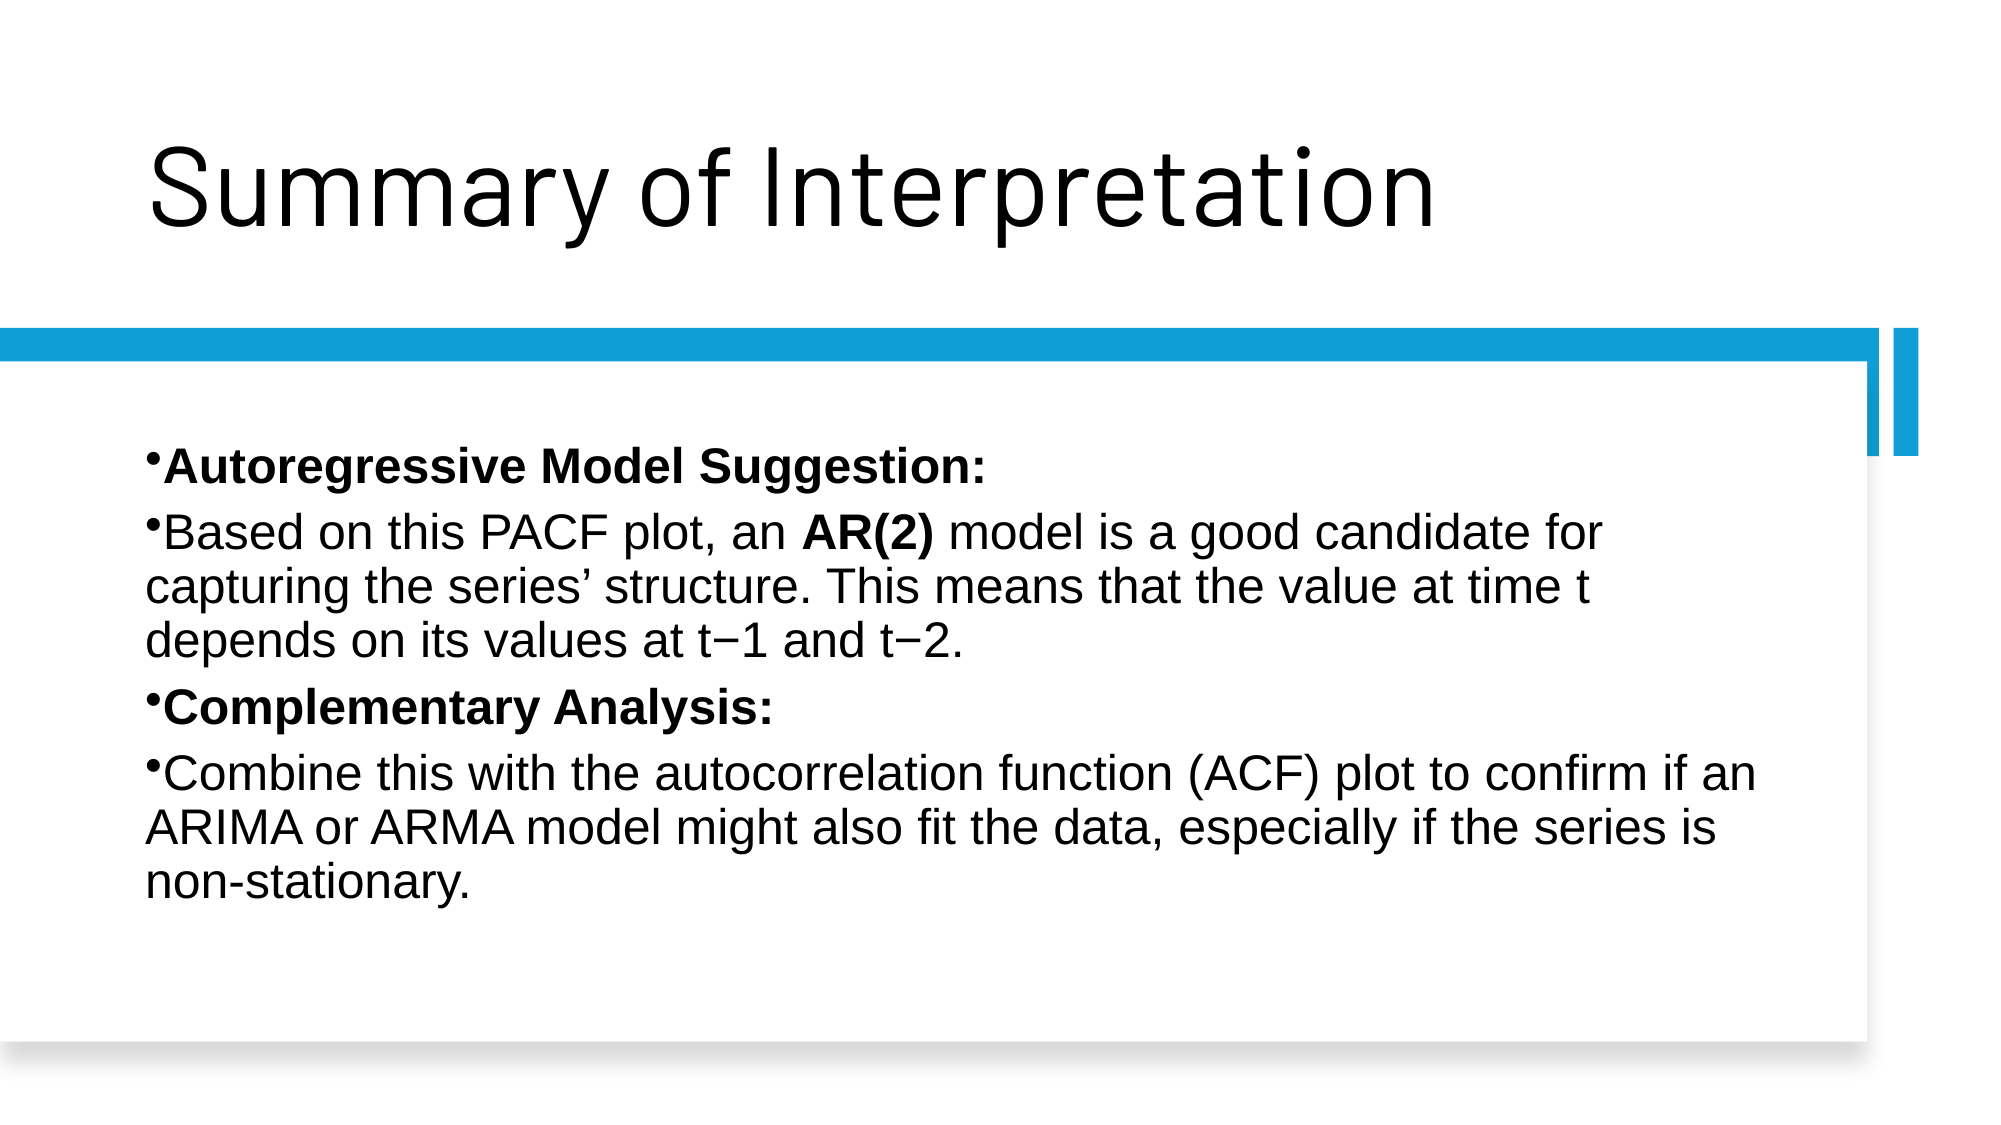

# Summary of Interpretation

Autoregressive Model Suggestion:
Based on this PACF plot, an AR(2) model is a good candidate for capturing the series’ structure. This means that the value at time t depends on its values at t−1 and t−2.
Complementary Analysis:
Combine this with the autocorrelation function (ACF) plot to confirm if an ARIMA or ARMA model might also fit the data, especially if the series is non-stationary.